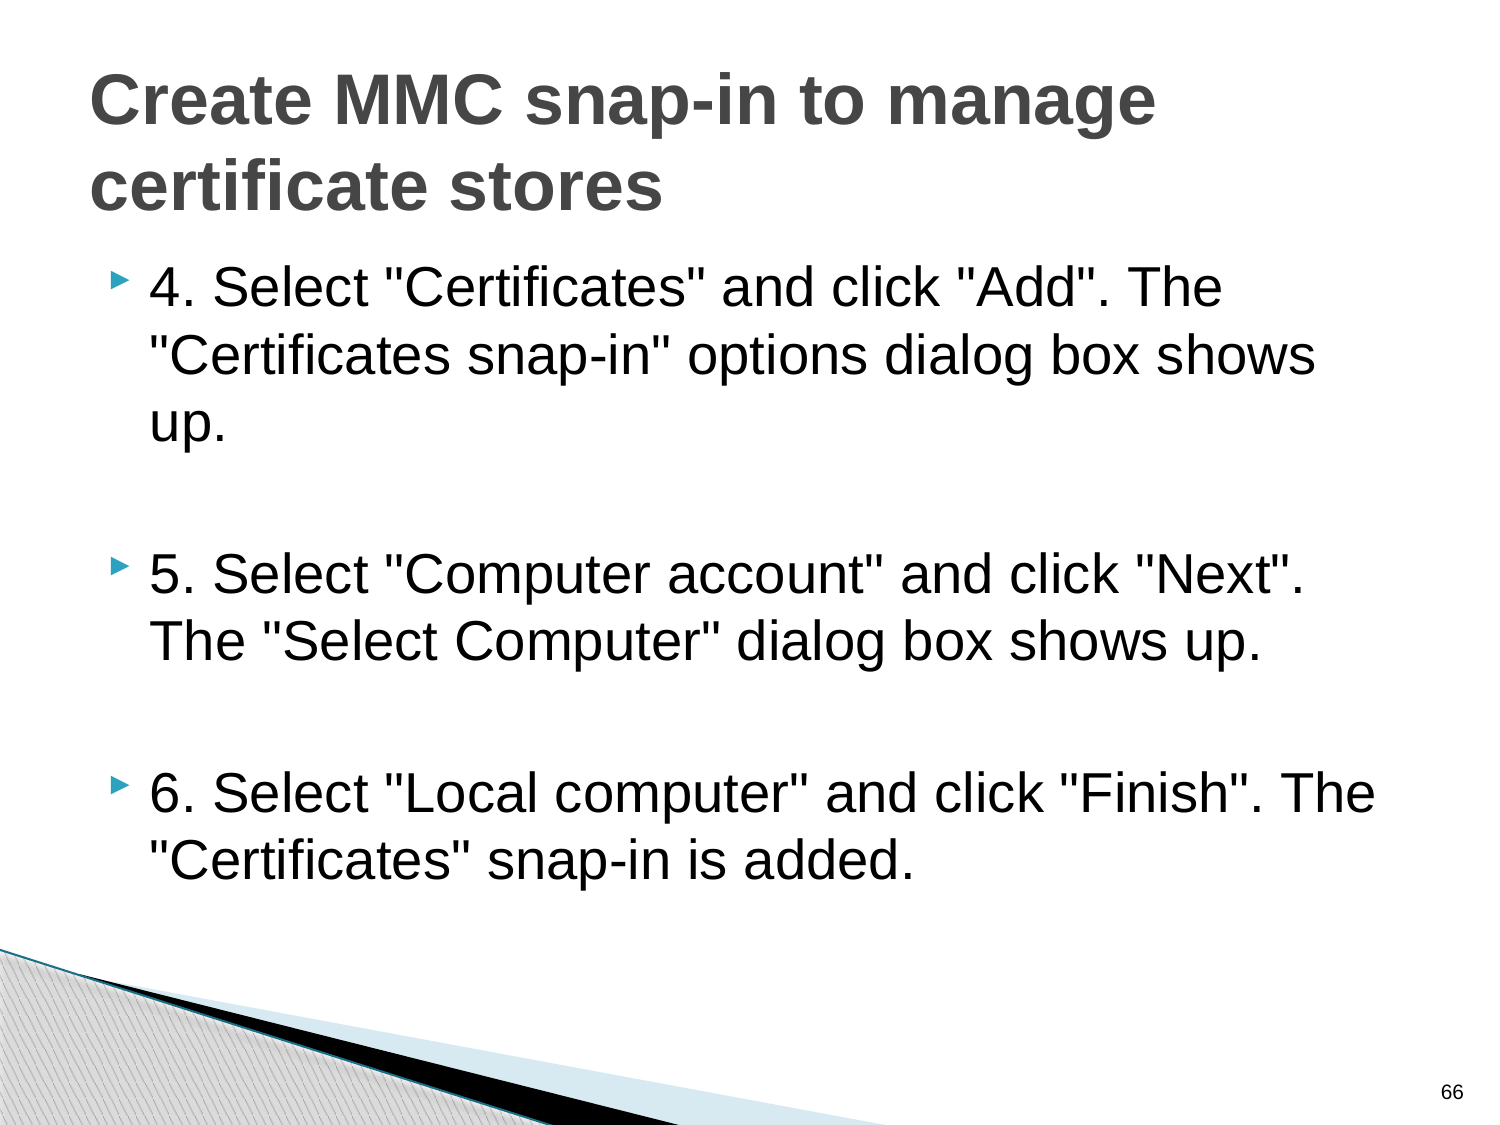

# Create MMC snap-in to manage certificate stores
4. Select "Certificates" and click "Add". The "Certificates snap-in" options dialog box shows up.

5. Select "Computer account" and click "Next". The "Select Computer" dialog box shows up.

6. Select "Local computer" and click "Finish". The "Certificates" snap-in is added.

66